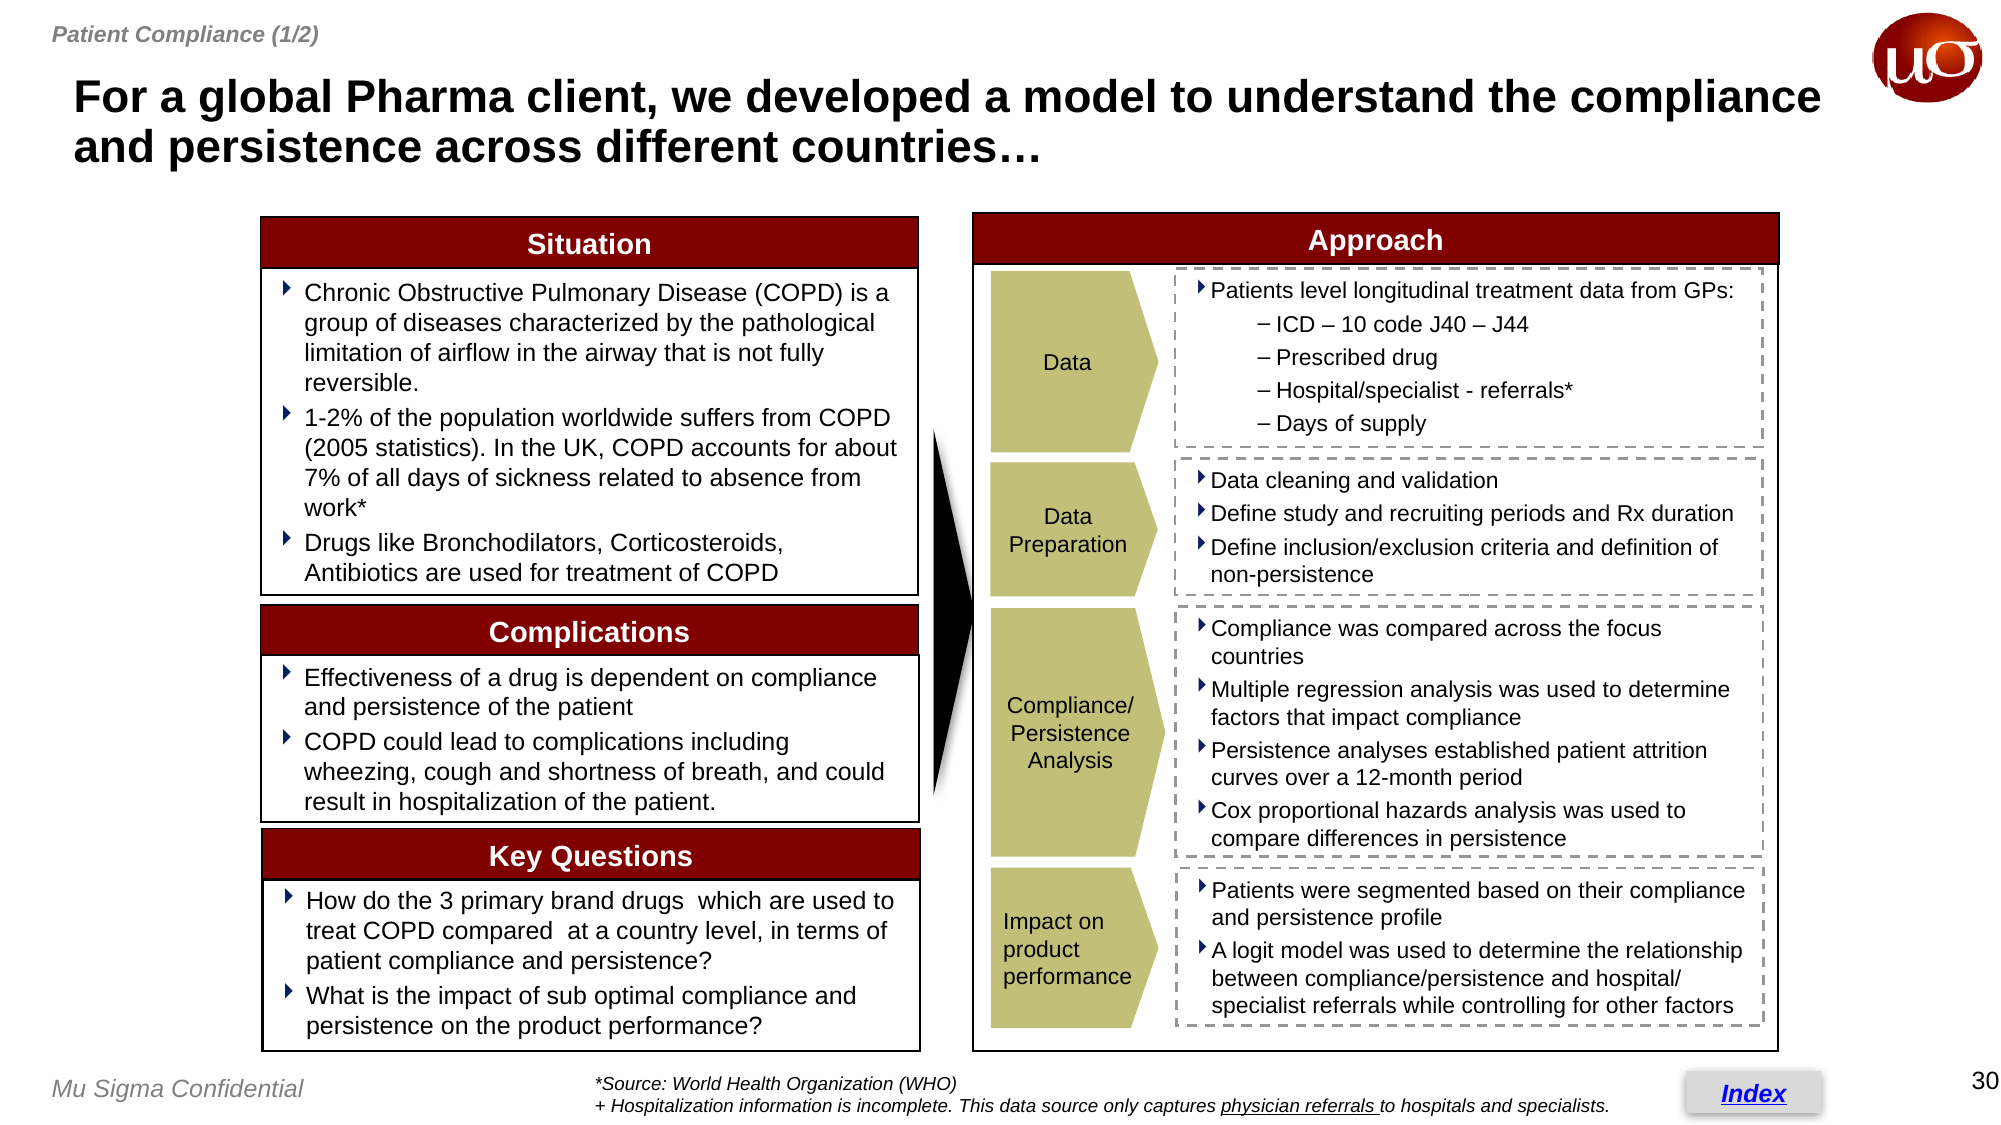

Patient Compliance (1/2)
For a global Pharma client, we developed a model to understand the compliance and persistence across different countries…
Approach
Situation

Chronic Obstructive Pulmonary Disease (COPD) is a group of diseases characterized by the pathological limitation of airflow in the airway that is not fully reversible.
1-2% of the population worldwide suffers from COPD (2005 statistics). In the UK, COPD accounts for about 7% of all days of sickness related to absence from work*
Drugs like Bronchodilators, Corticosteroids, Antibiotics are used for treatment of COPD
Patients level longitudinal treatment data from GPs:
ICD – 10 code J40 – J44
Prescribed drug
Hospital/specialist - referrals*
Days of supply
Data
Data cleaning and validation
Define study and recruiting periods and Rx duration
Define inclusion/exclusion criteria and definition of non-persistence
Data Preparation

Complications
Compliance was compared across the focus countries
Multiple regression analysis was used to determine factors that impact compliance
Persistence analyses established patient attrition curves over a 12-month period
Cox proportional hazards analysis was used to compare differences in persistence
Compliance/ Persistence Analysis
Effectiveness of a drug is dependent on compliance and persistence of the patient
COPD could lead to complications including wheezing, cough and shortness of breath, and could result in hospitalization of the patient.
Key Questions
Impact on product performance
Patients were segmented based on their compliance and persistence profile
A logit model was used to determine the relationship between compliance/persistence and hospital/ specialist referrals while controlling for other factors
How do the 3 primary brand drugs  which are used to treat COPD compared  at a country level, in terms of patient compliance and persistence?
What is the impact of sub optimal compliance and persistence on the product performance?
*Source: World Health Organization (WHO)
+ Hospitalization information is incomplete. This data source only captures physician referrals to hospitals and specialists.
Index